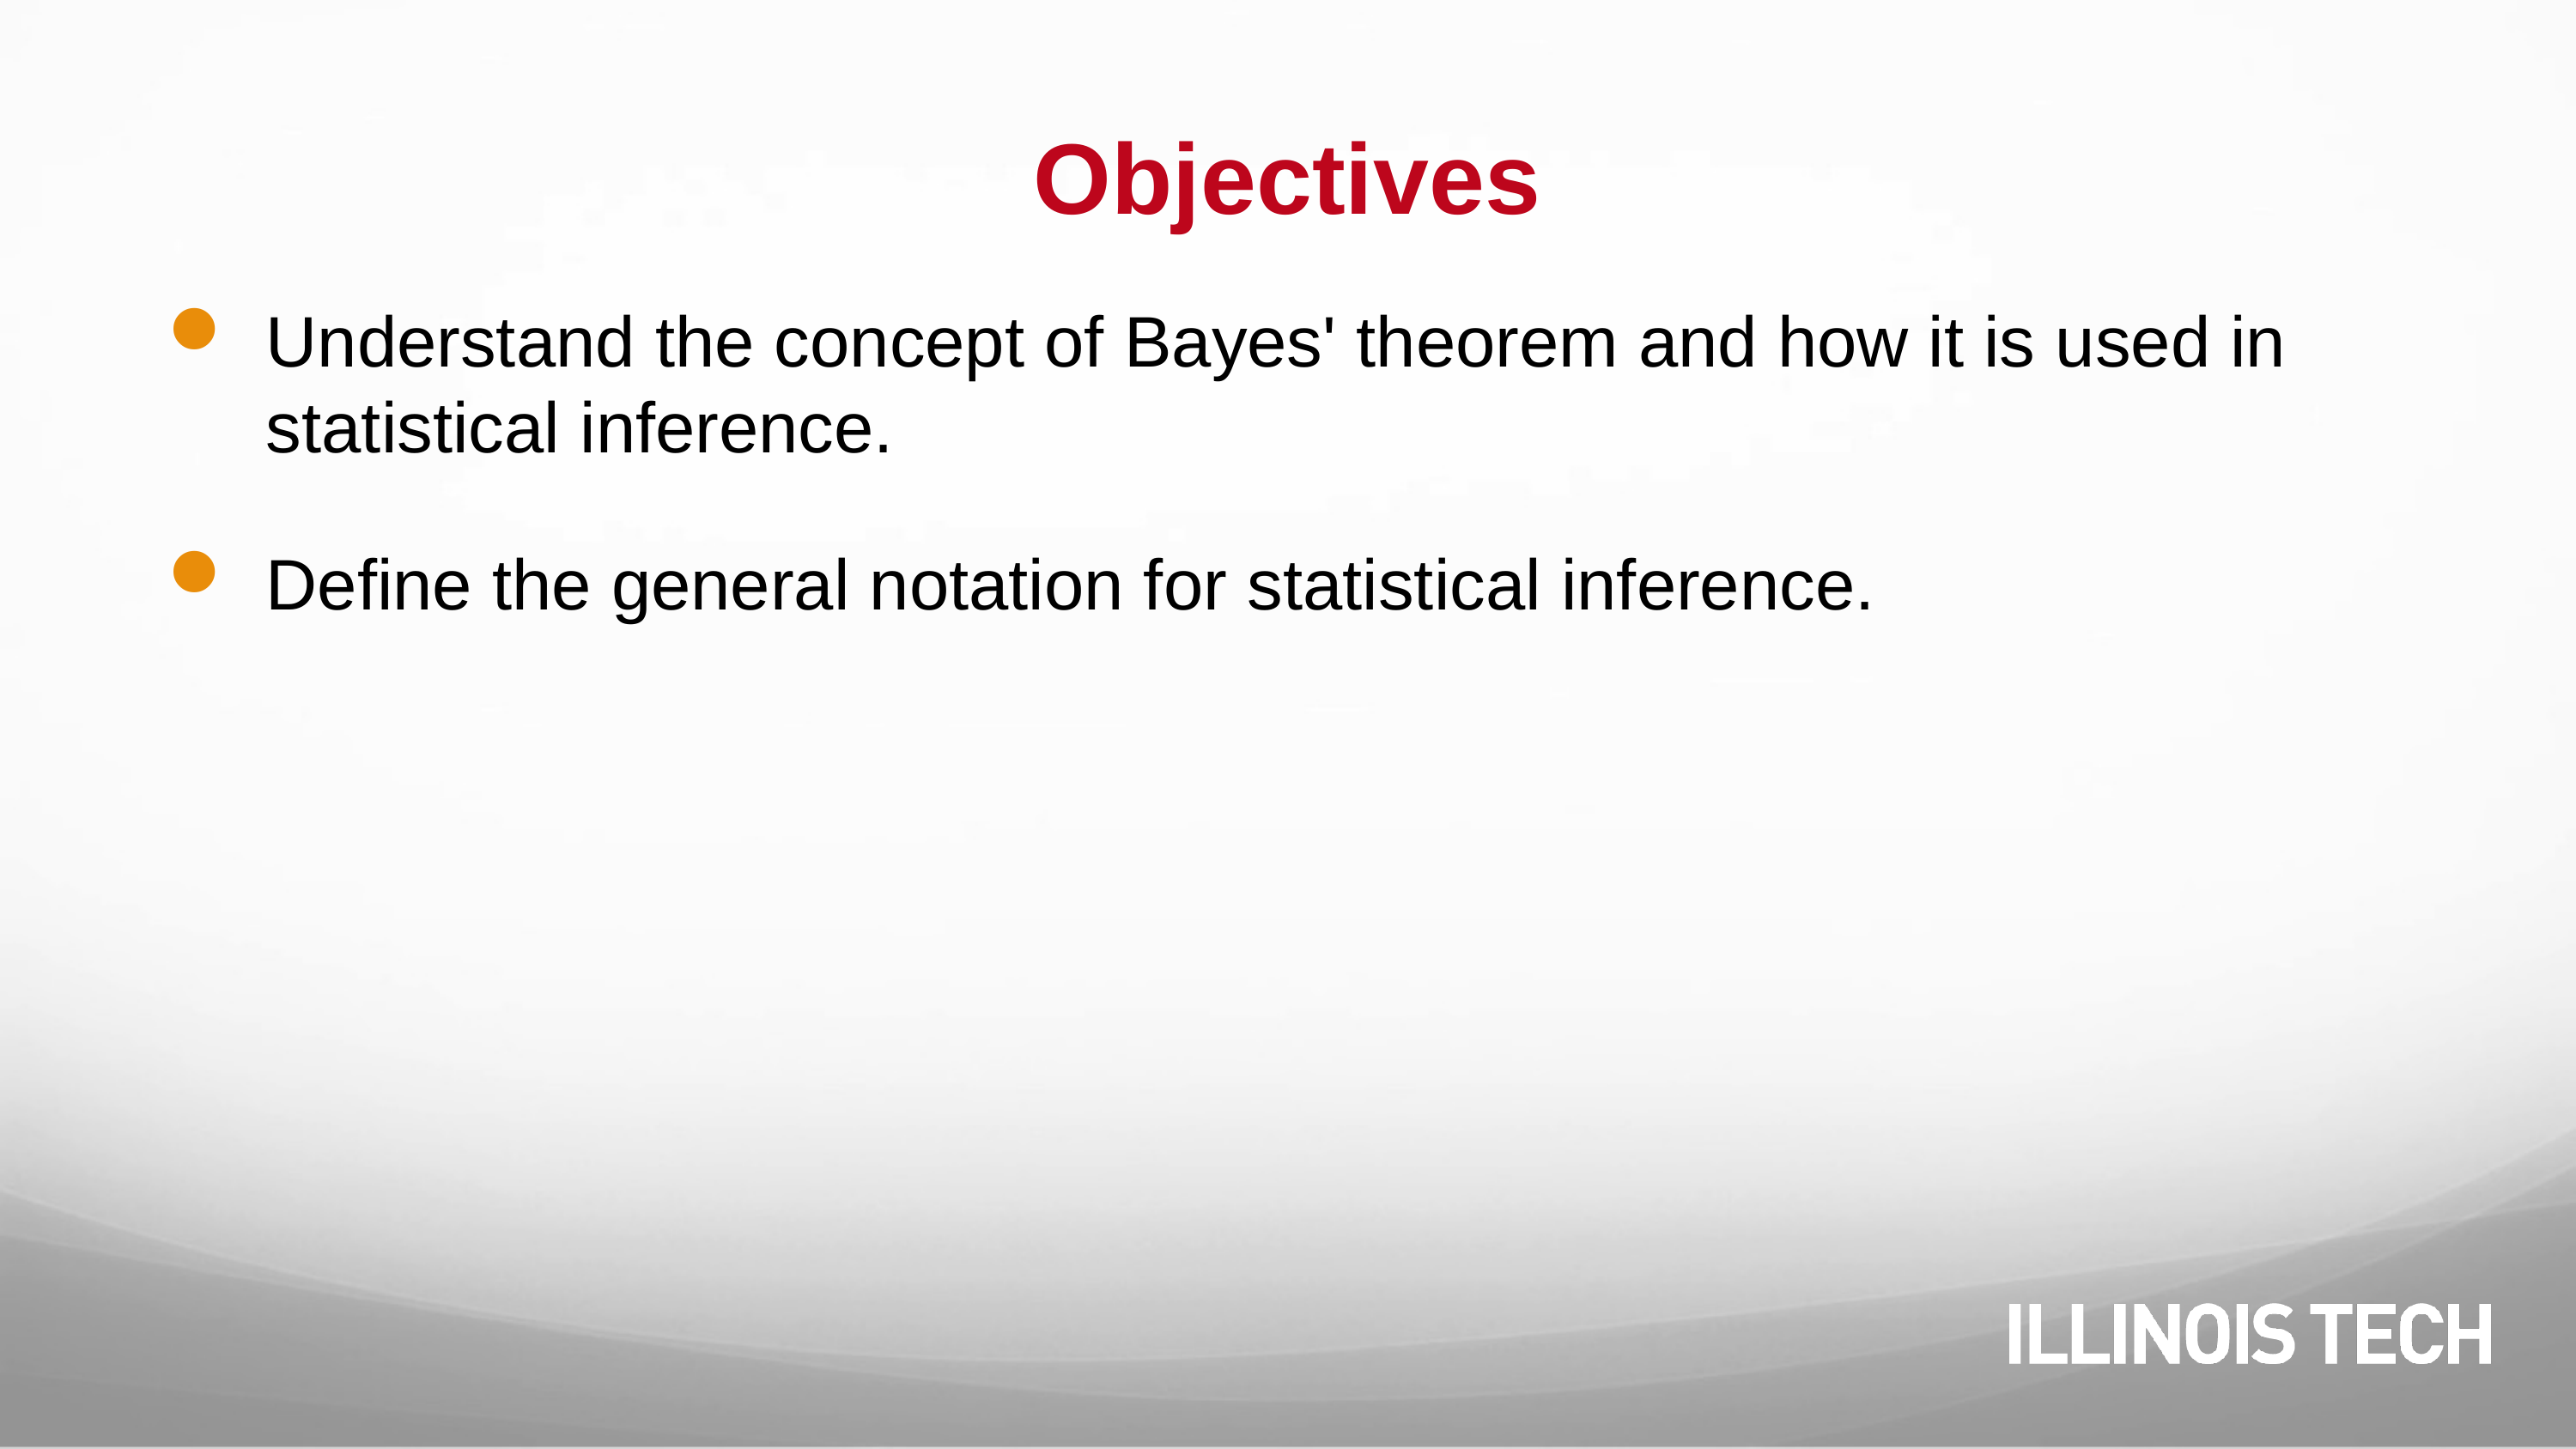

# Objectives
Understand the concept of Bayes' theorem and how it is used in statistical inference.
Define the general notation for statistical inference.